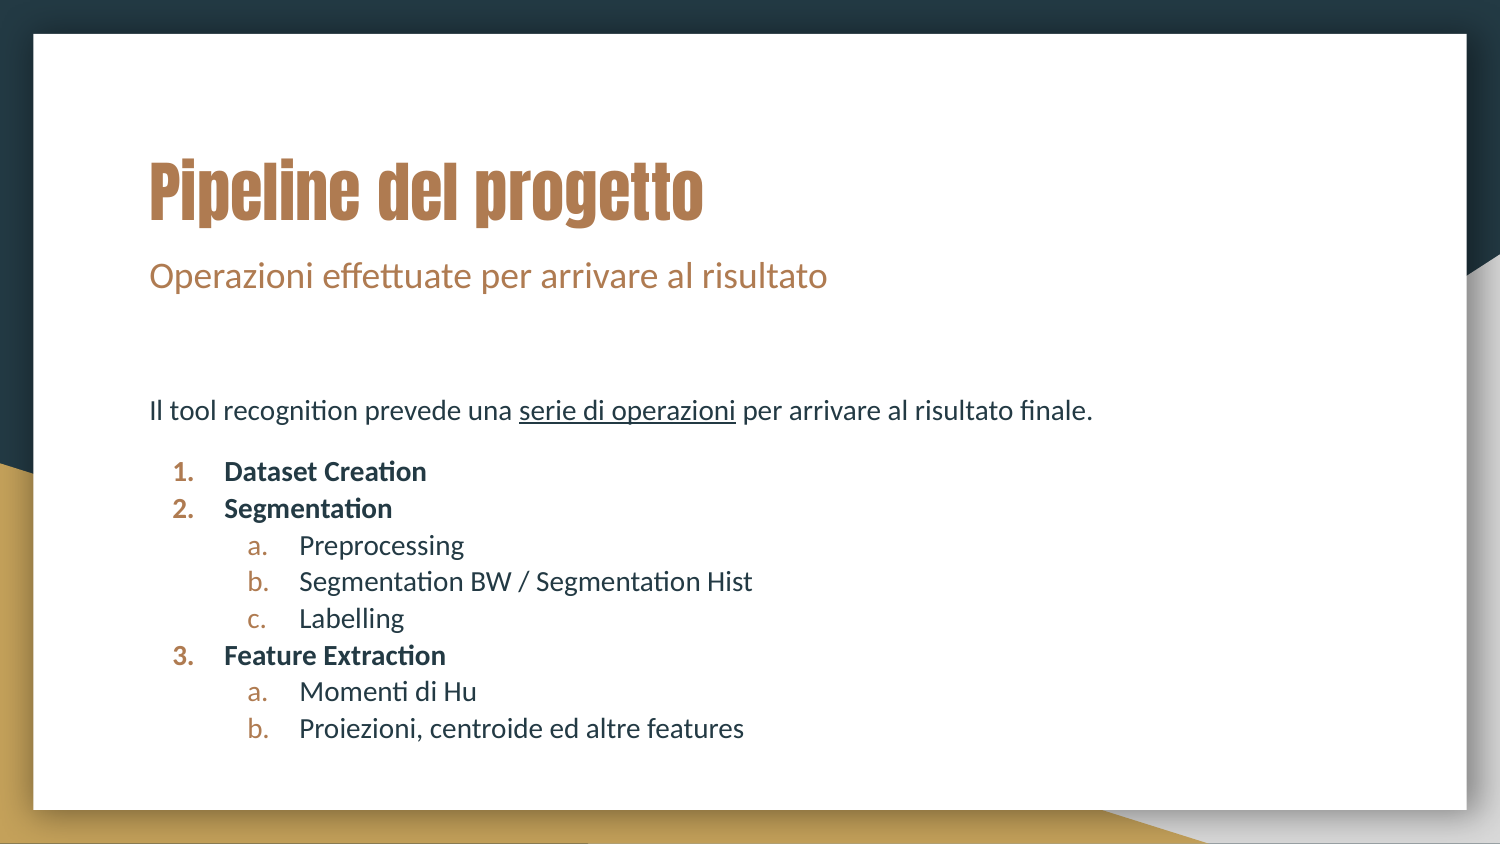

# Pipeline del progetto
Operazioni effettuate per arrivare al risultato
Il tool recognition prevede una serie di operazioni per arrivare al risultato finale.
Dataset Creation
Segmentation
Preprocessing
Segmentation BW / Segmentation Hist
Labelling
Feature Extraction
Momenti di Hu
Proiezioni, centroide ed altre features